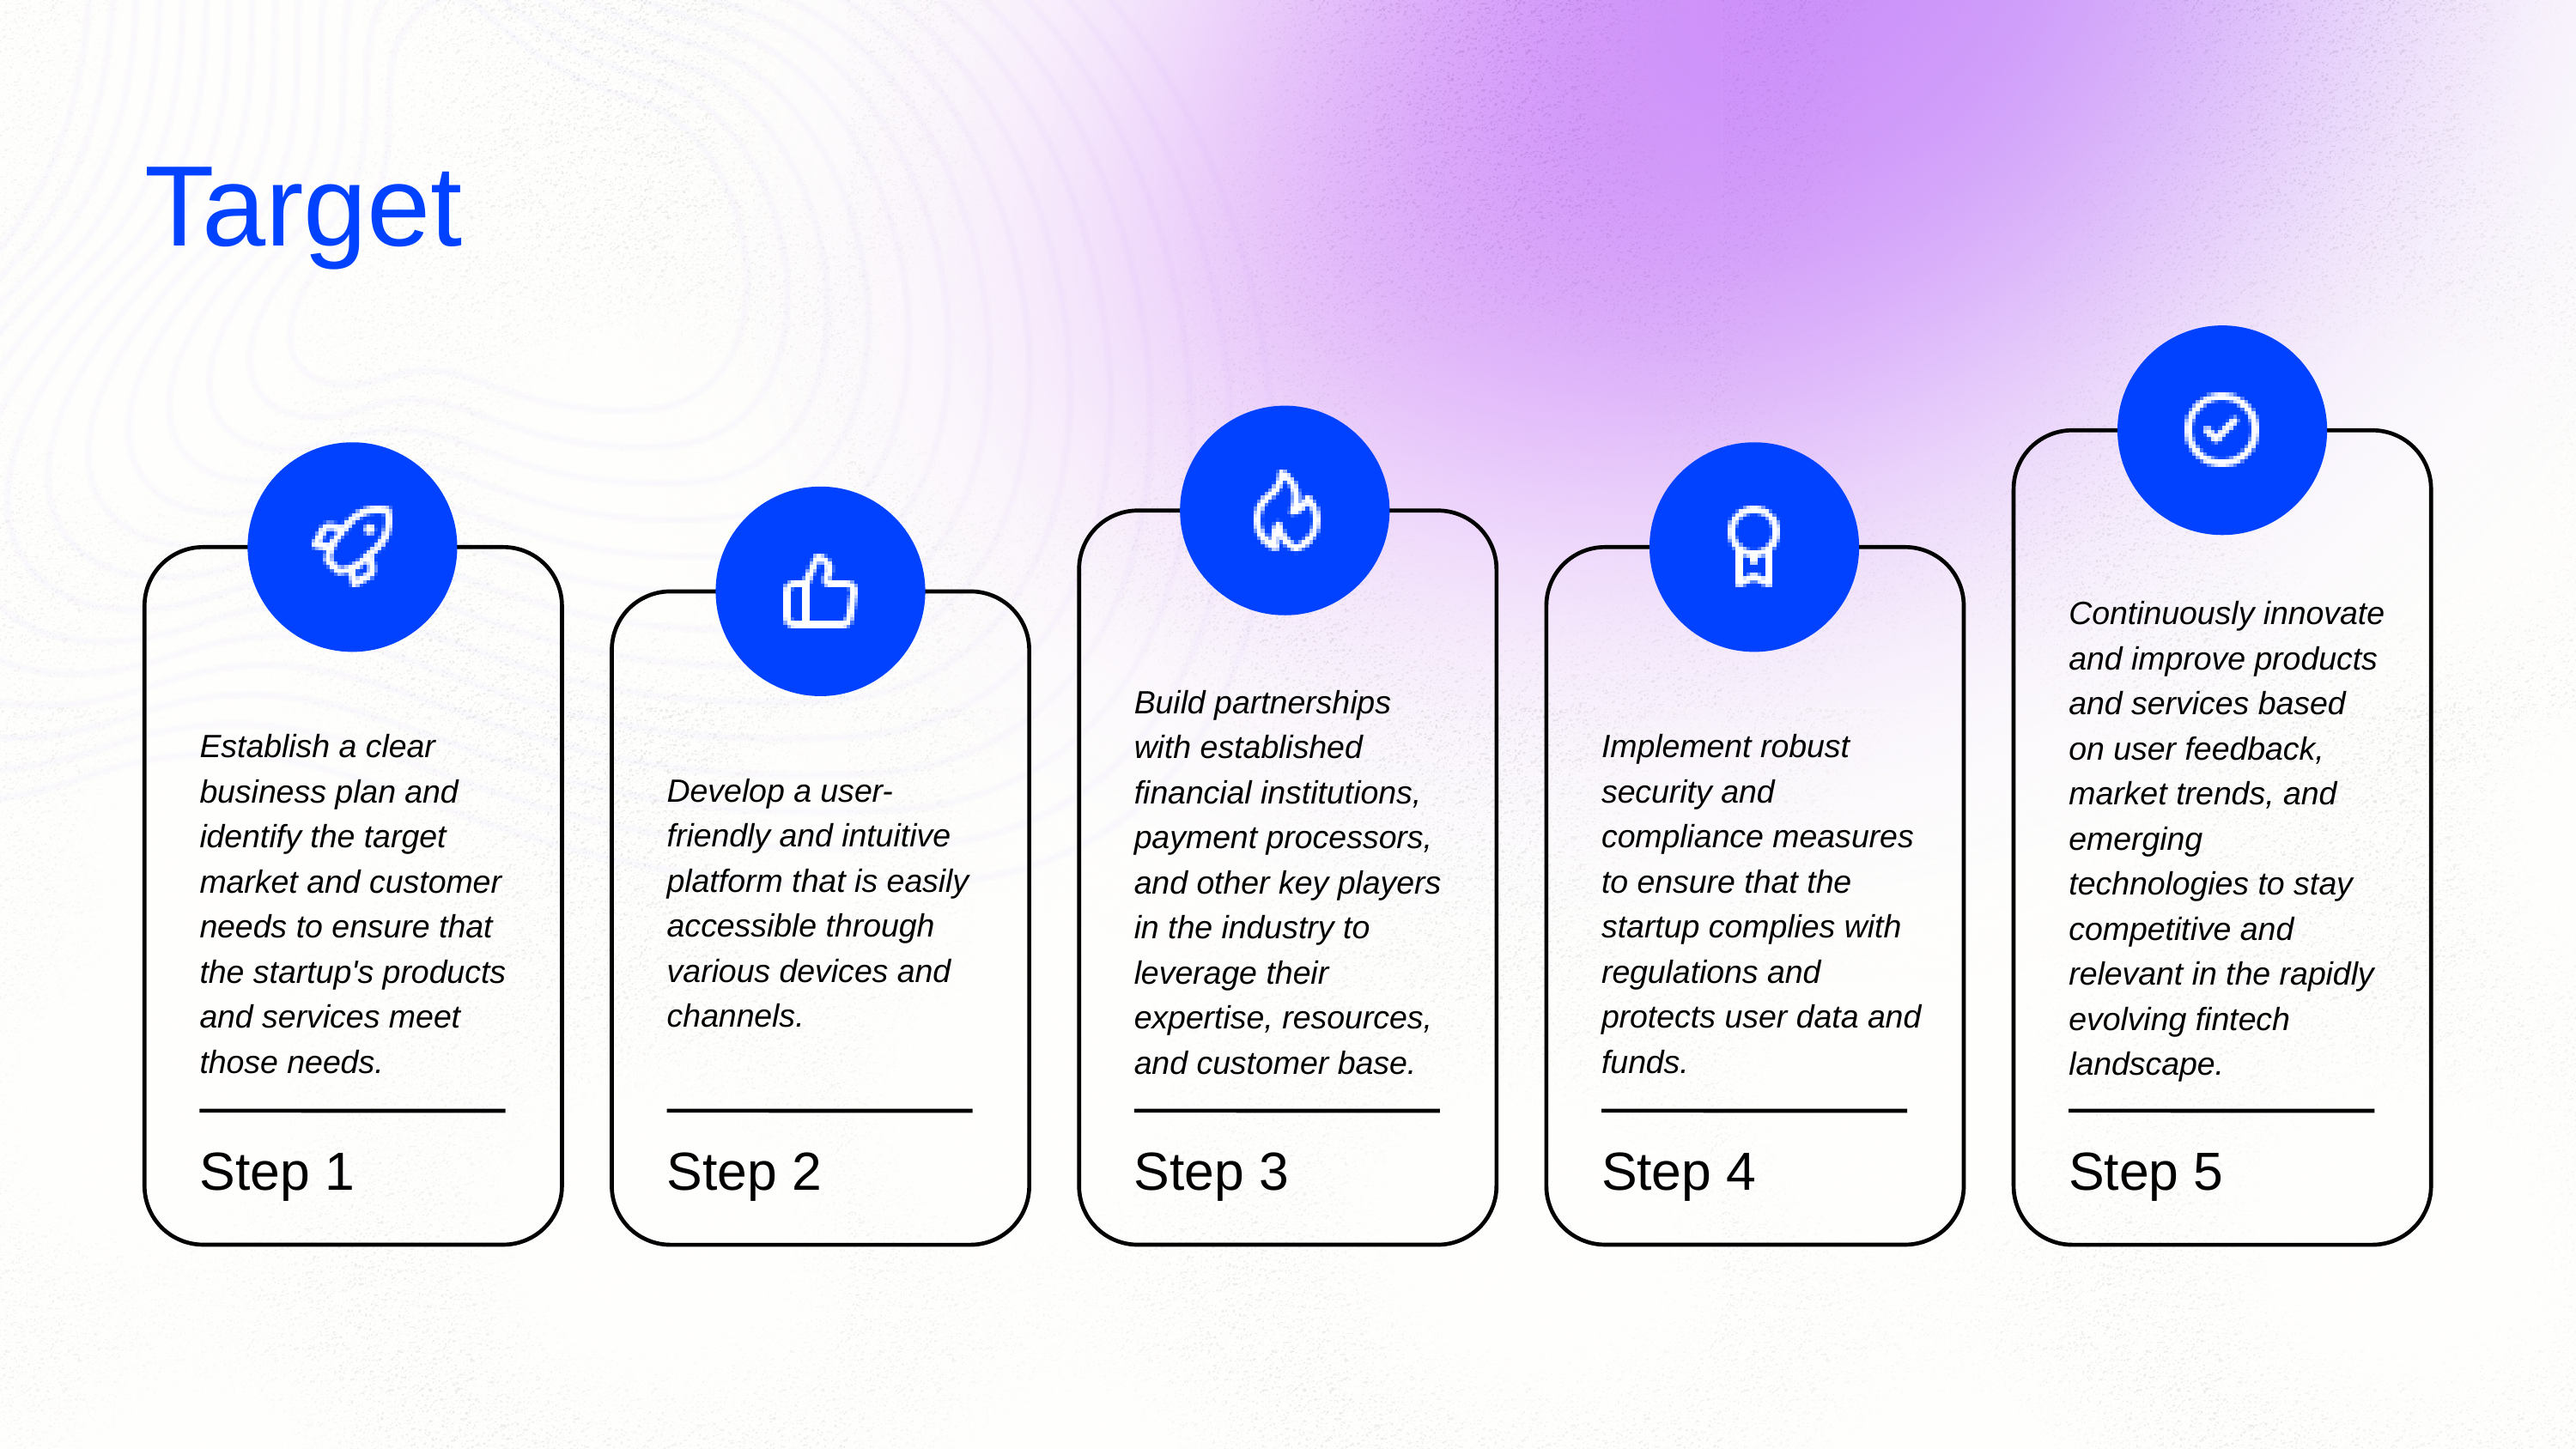

Target

Continuously innovate and improve products and services based on user feedback, market trends, and emerging technologies to stay competitive and relevant in the rapidly evolving fintech landscape.

Build partnerships with established financial institutions, payment processors, and other key players in the industry to leverage their expertise, resources, and customer base.
Establish a clear business plan and identify the target market and customer needs to ensure that the startup's products and services meet those needs.
Implement robust security and compliance measures to ensure that the startup complies with regulations and protects user data and funds.
Develop a user-friendly and intuitive platform that is easily accessible through various devices and channels.

Step 1
Step 2
Step 3
Step 4
Step 5